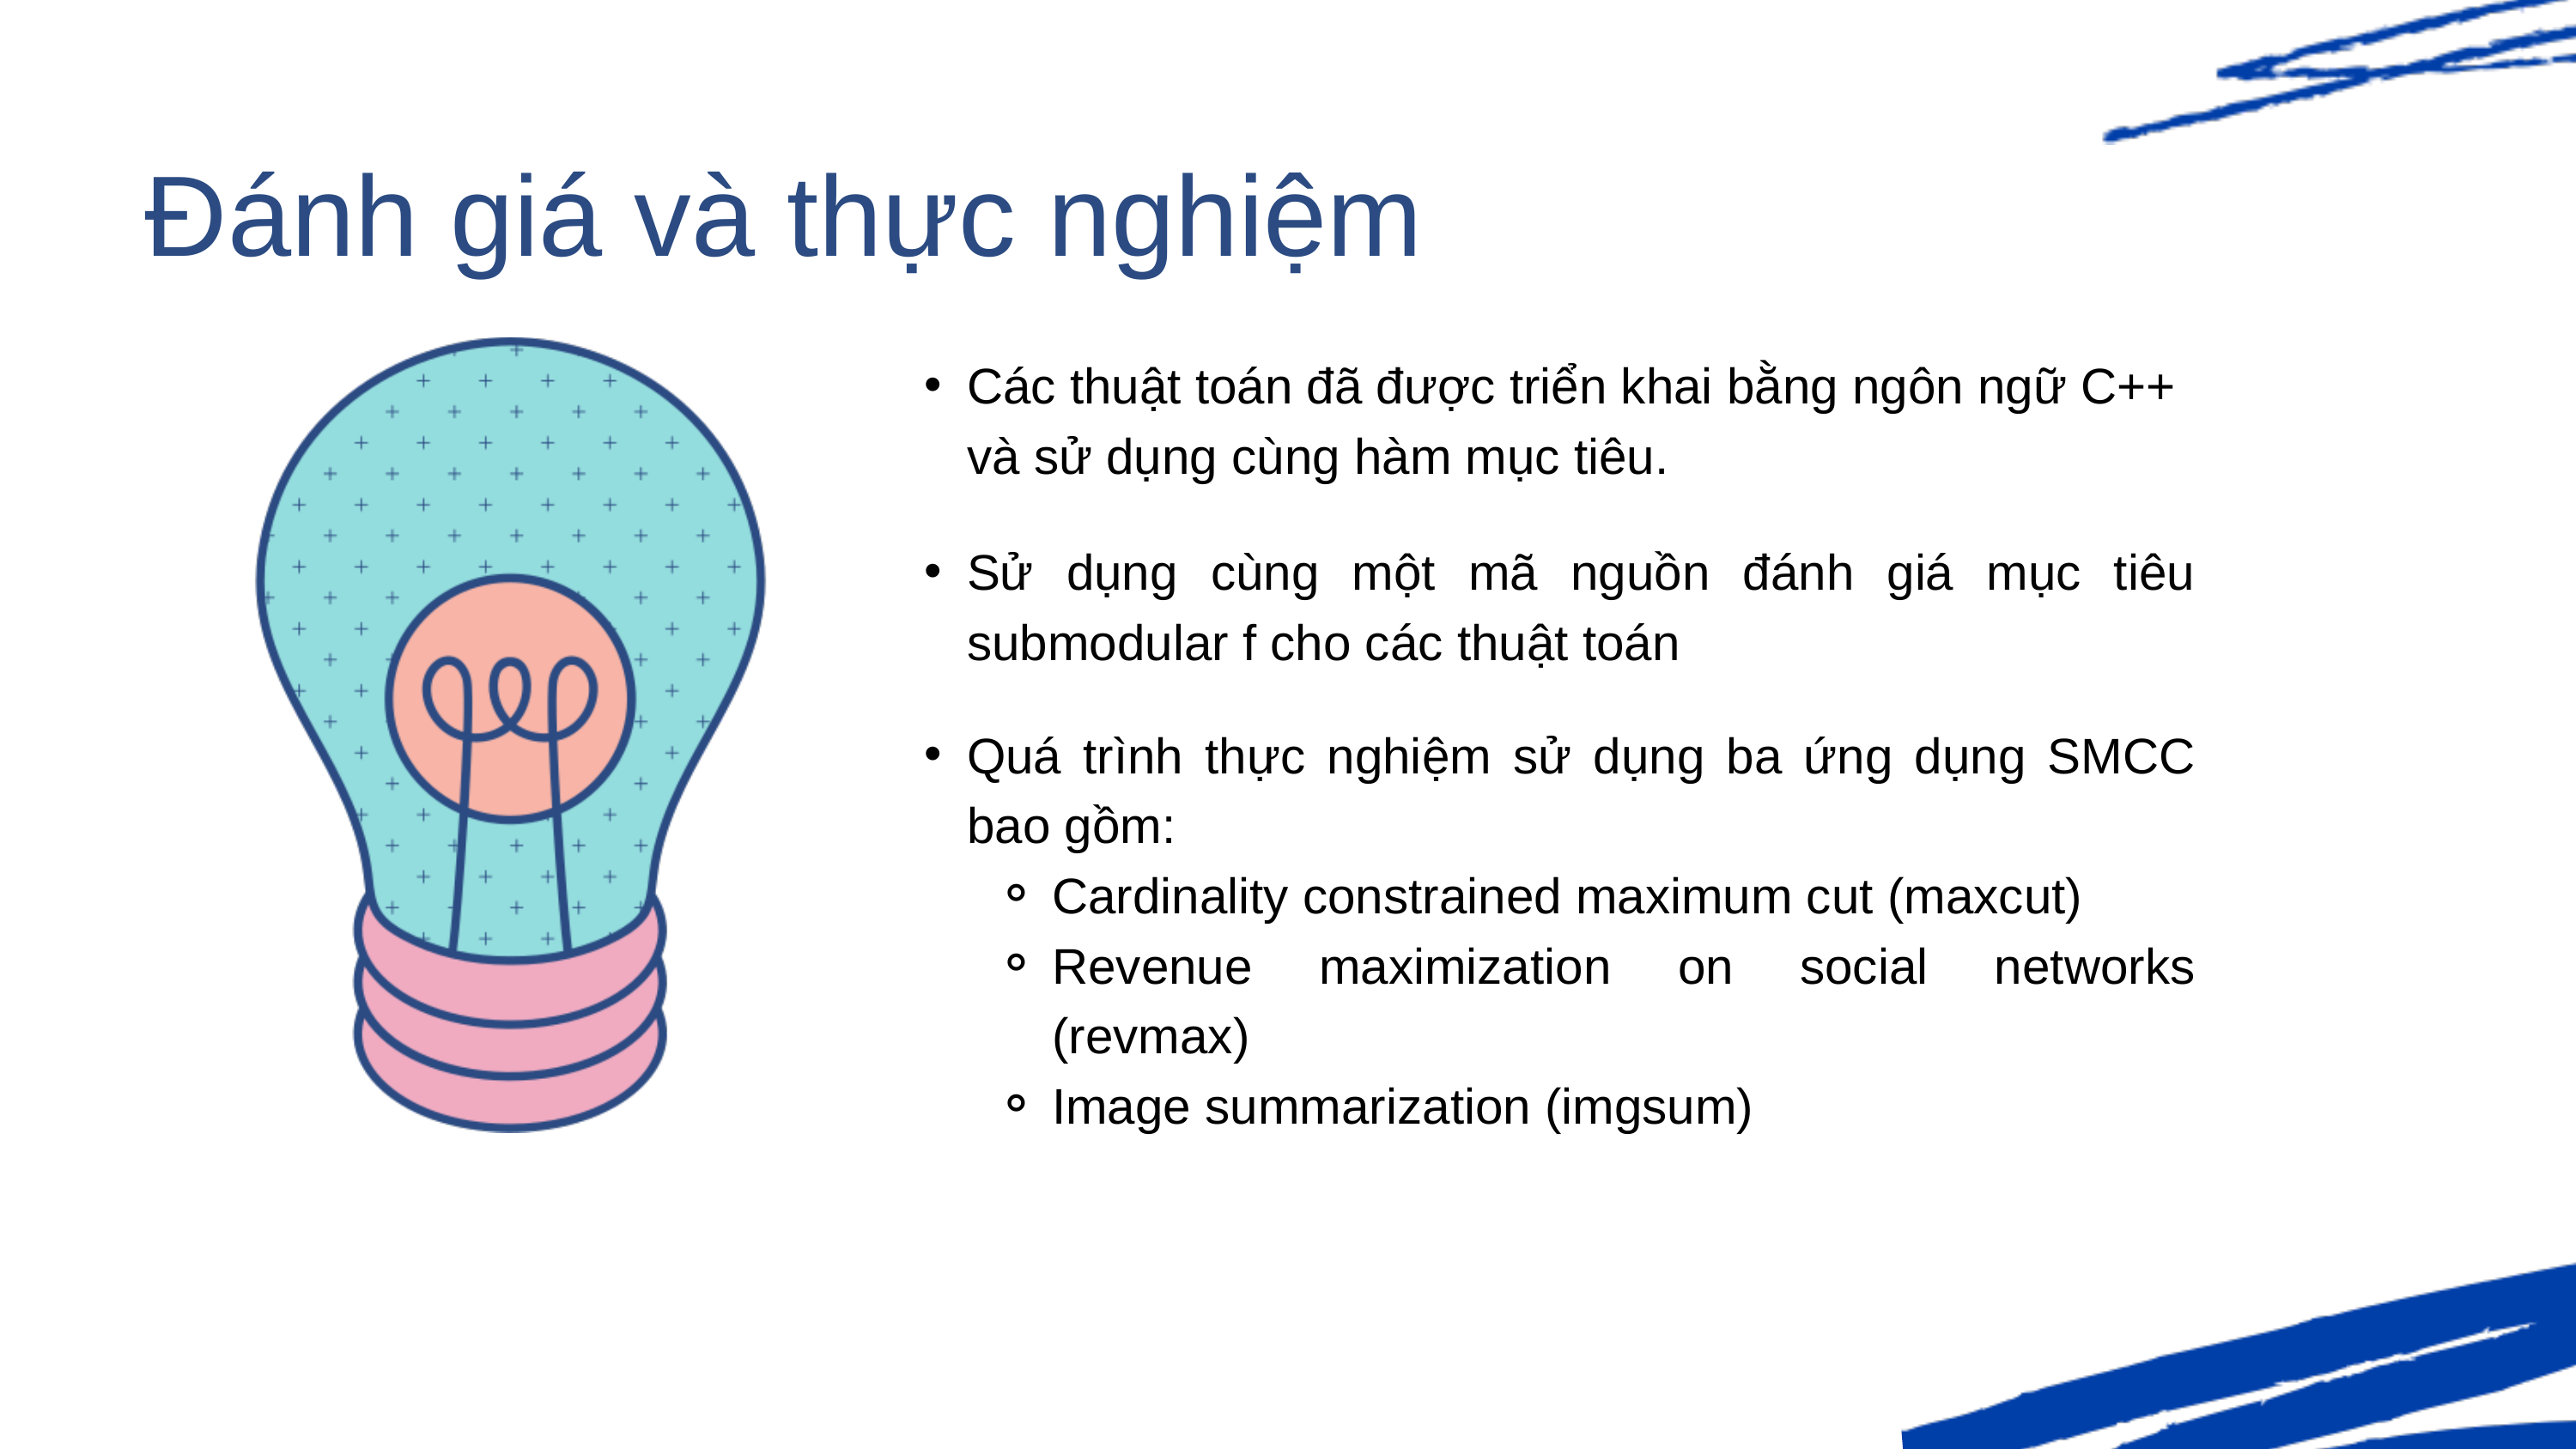

Đánh giá và thực nghiệm

Các thuật toán đã được triển khai bằng ngôn ngữ C++ và sử dụng cùng hàm mục tiêu.
Sử dụng cùng một mã nguồn đánh giá mục tiêu submodular f cho các thuật toán
Quá trình thực nghiệm sử dụng ba ứng dụng SMCC bao gồm:
Cardinality constrained maximum cut (maxcut)
Revenue maximization on social networks (revmax)
Image summarization (imgsum)